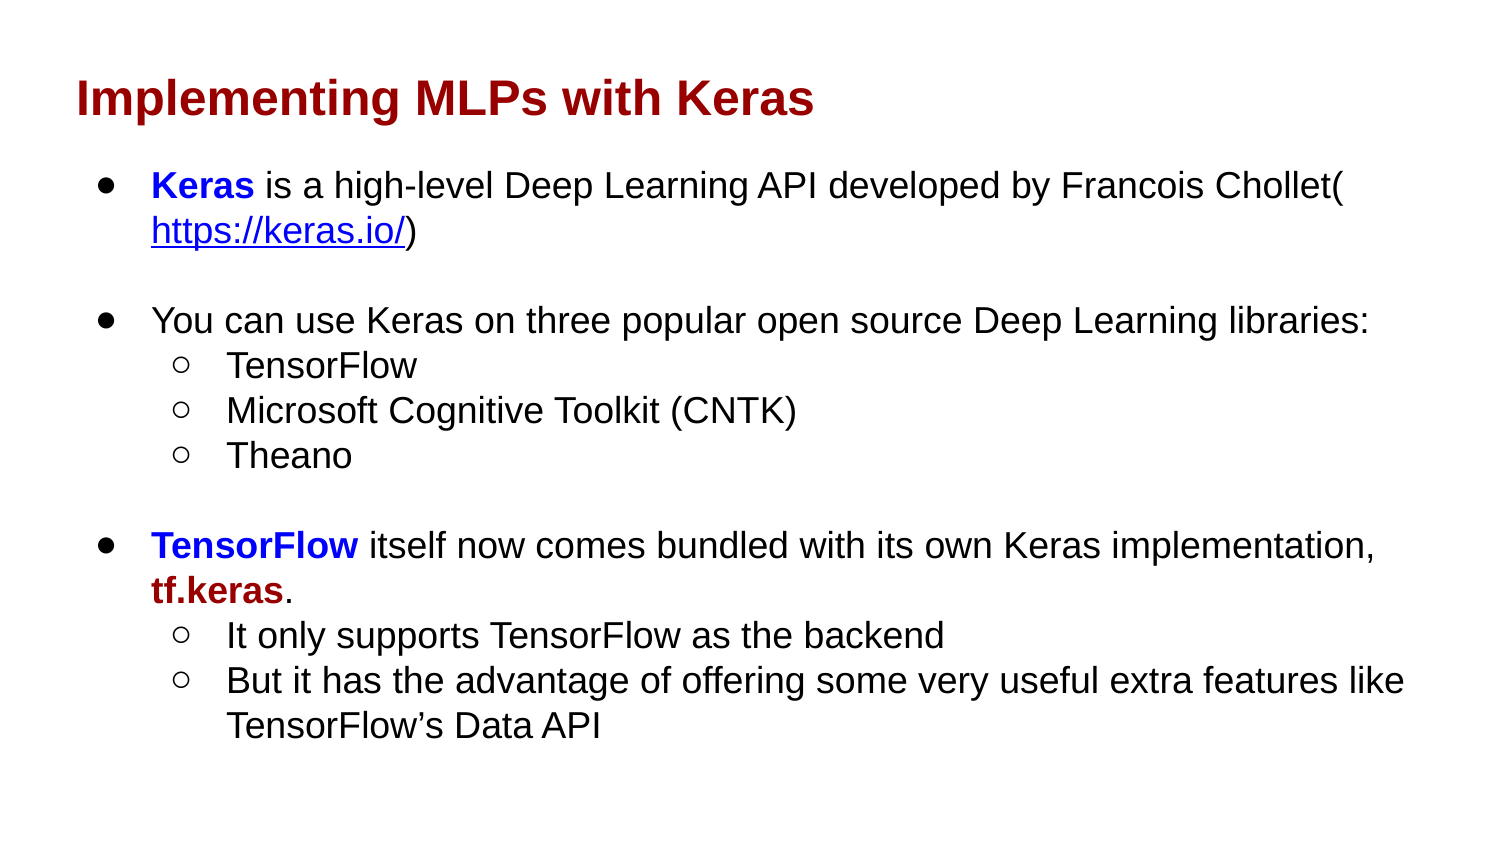

Implementing MLPs with Keras
Keras is a high-level Deep Learning API developed by Francois Chollet(https://keras.io/)
You can use Keras on three popular open source Deep Learning libraries:
TensorFlow
Microsoft Cognitive Toolkit (CNTK)
Theano
TensorFlow itself now comes bundled with its own Keras implementation, tf.keras.
It only supports TensorFlow as the backend
But it has the advantage of offering some very useful extra features like TensorFlow’s Data API